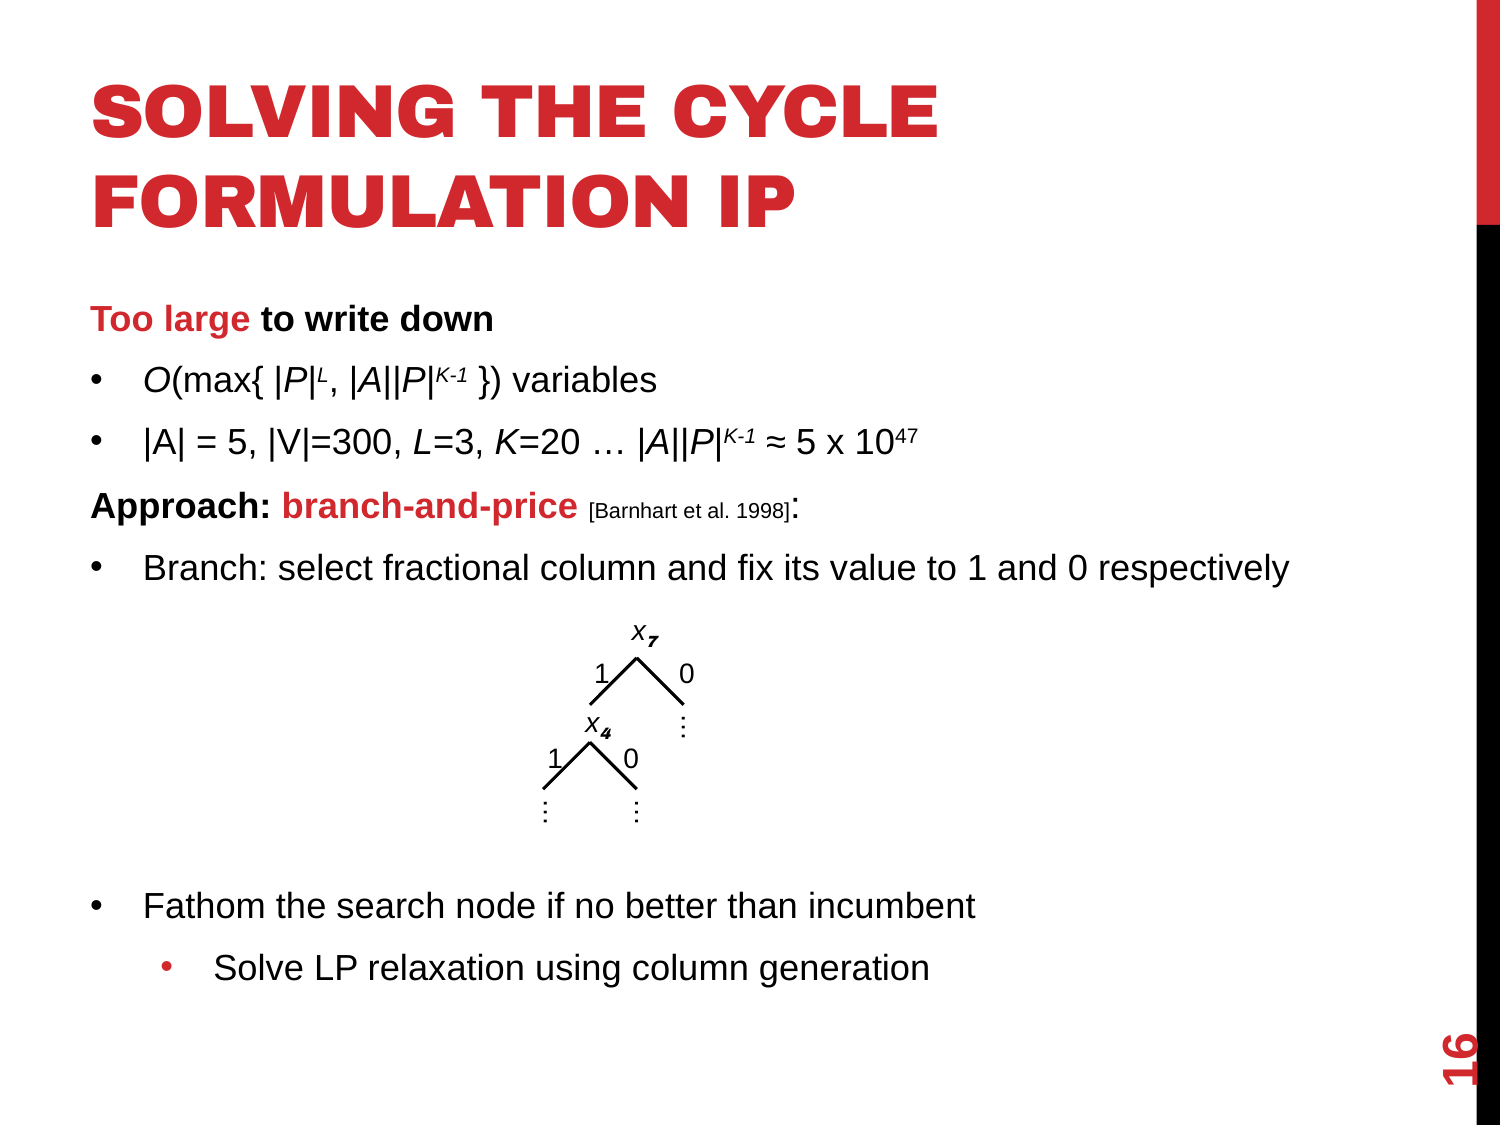

# Solving the Cycle Formulation IP
Too large to write down
O(max{ |P|L, |A||P|K-1 }) variables
|A| = 5, |V|=300, L=3, K=20 … |A||P|K-1 ≈ 5 x 1047
Approach: branch-and-price [Barnhart et al. 1998]:
Branch: select fractional column and fix its value to 1 and 0 respectively

Fathom the search node if no better than incumbent
Solve LP relaxation using column generation

x7
1
0
x4
…
1
0
…
…
16